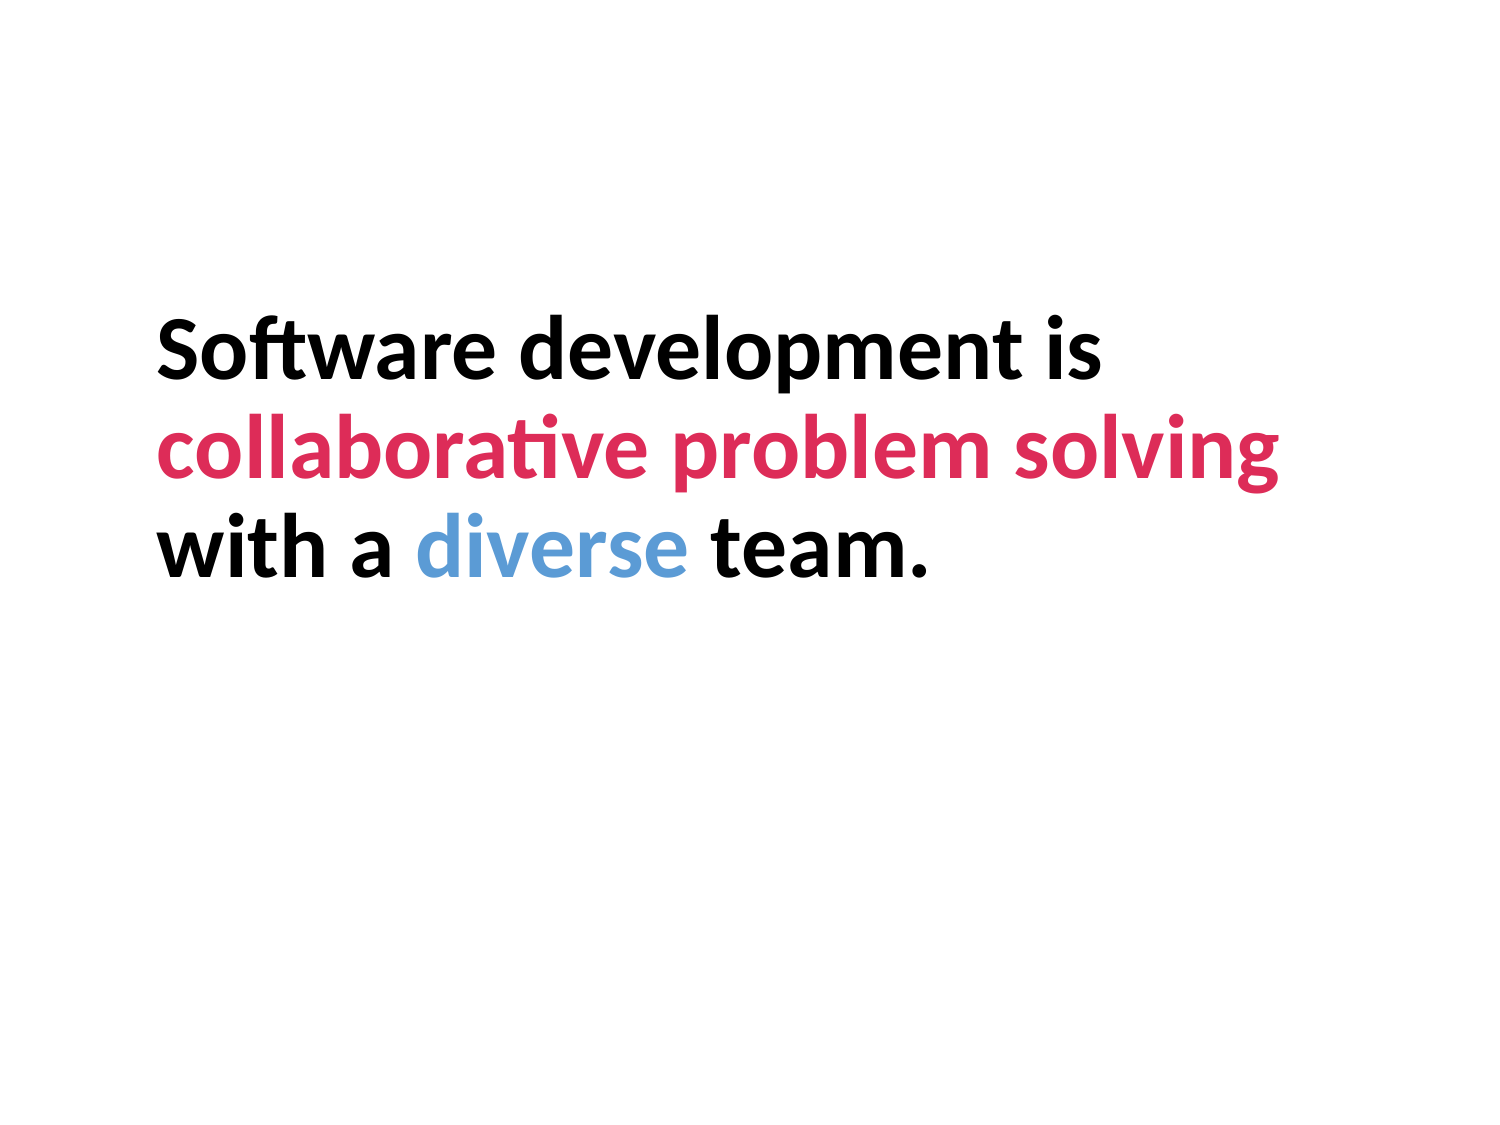

# Software development is collaborative problem solving with a diverse team.